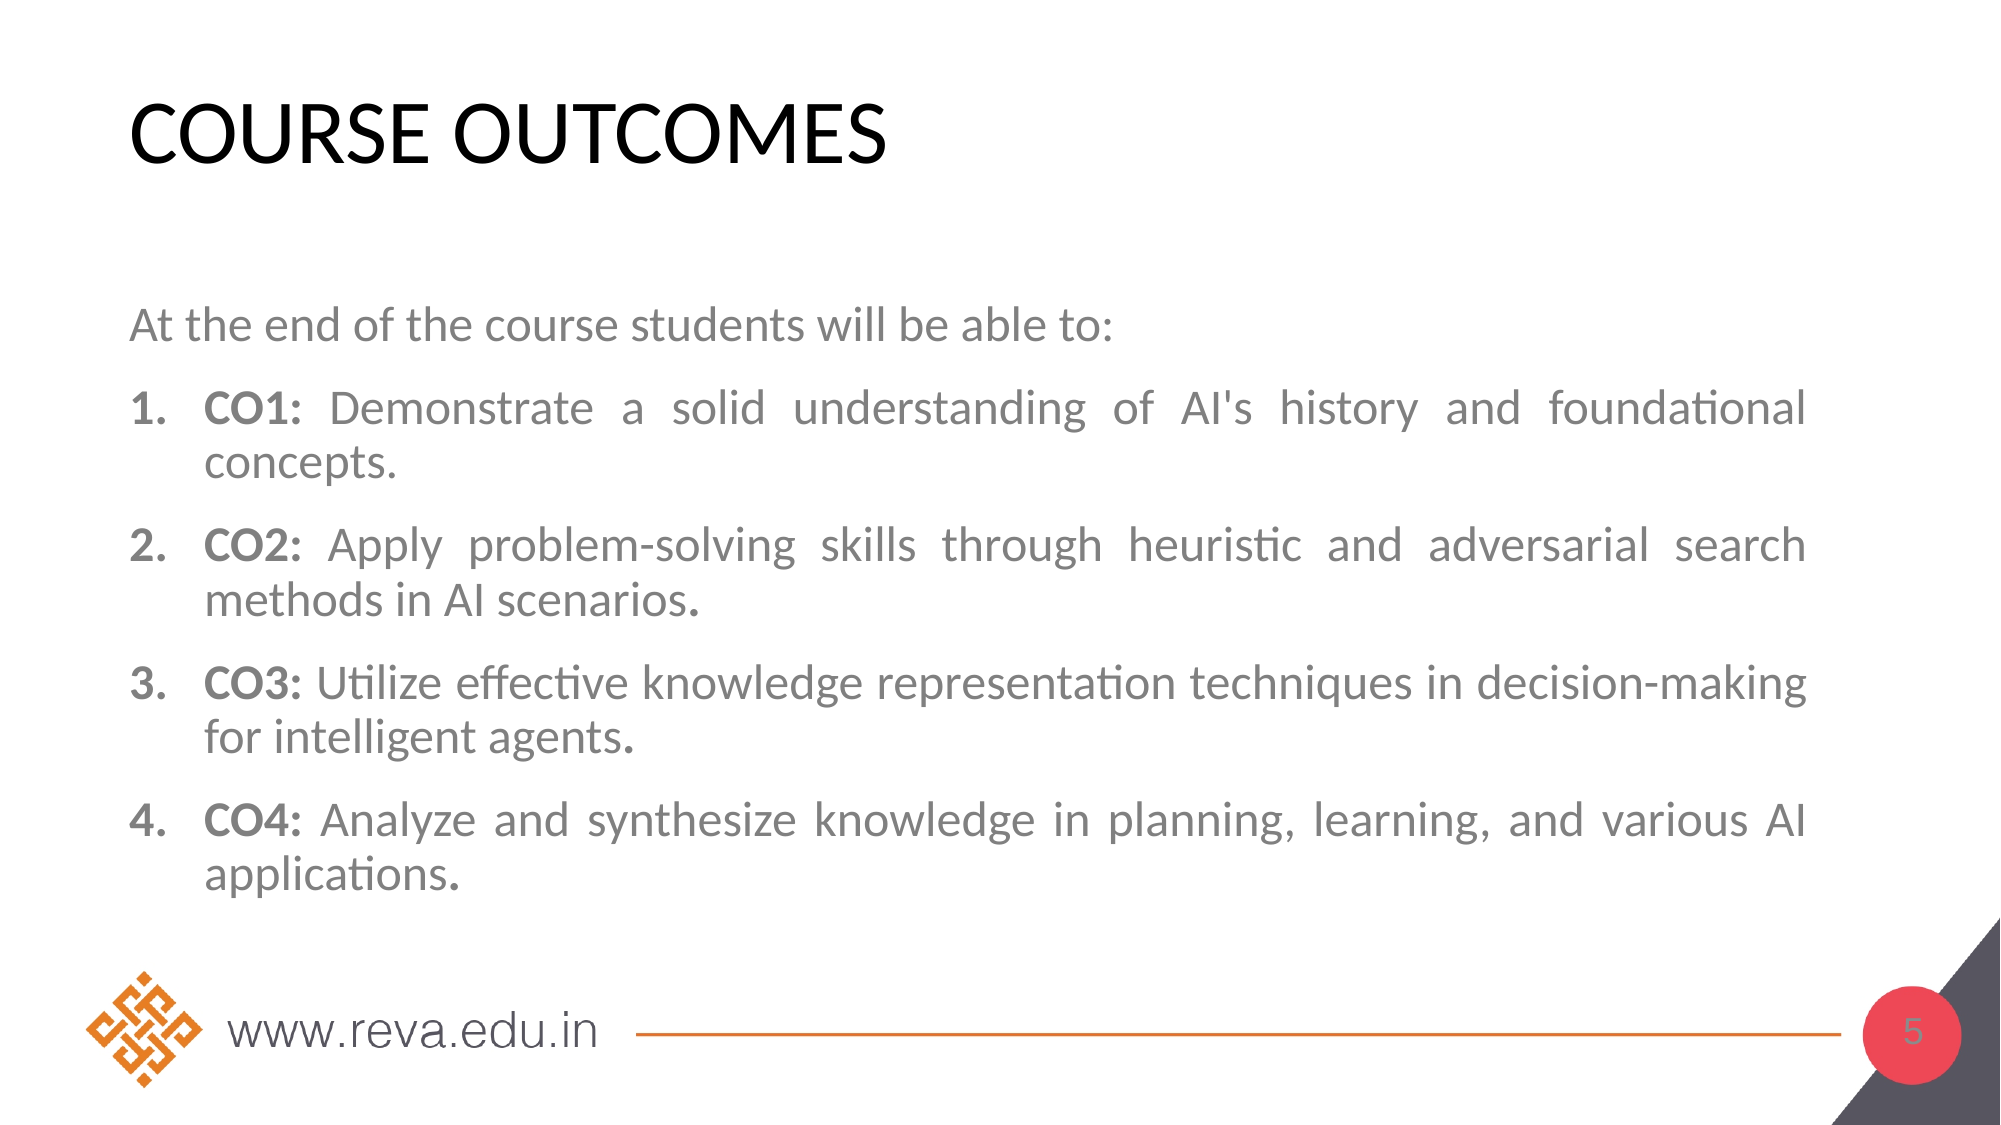

# Course Outcomes
At the end of the course students will be able to:
CO1: Demonstrate a solid understanding of AI's history and foundational concepts.
CO2: Apply problem-solving skills through heuristic and adversarial search methods in AI scenarios.
CO3: Utilize effective knowledge representation techniques in decision-making for intelligent agents.
CO4: Analyze and synthesize knowledge in planning, learning, and various AI applications.
5